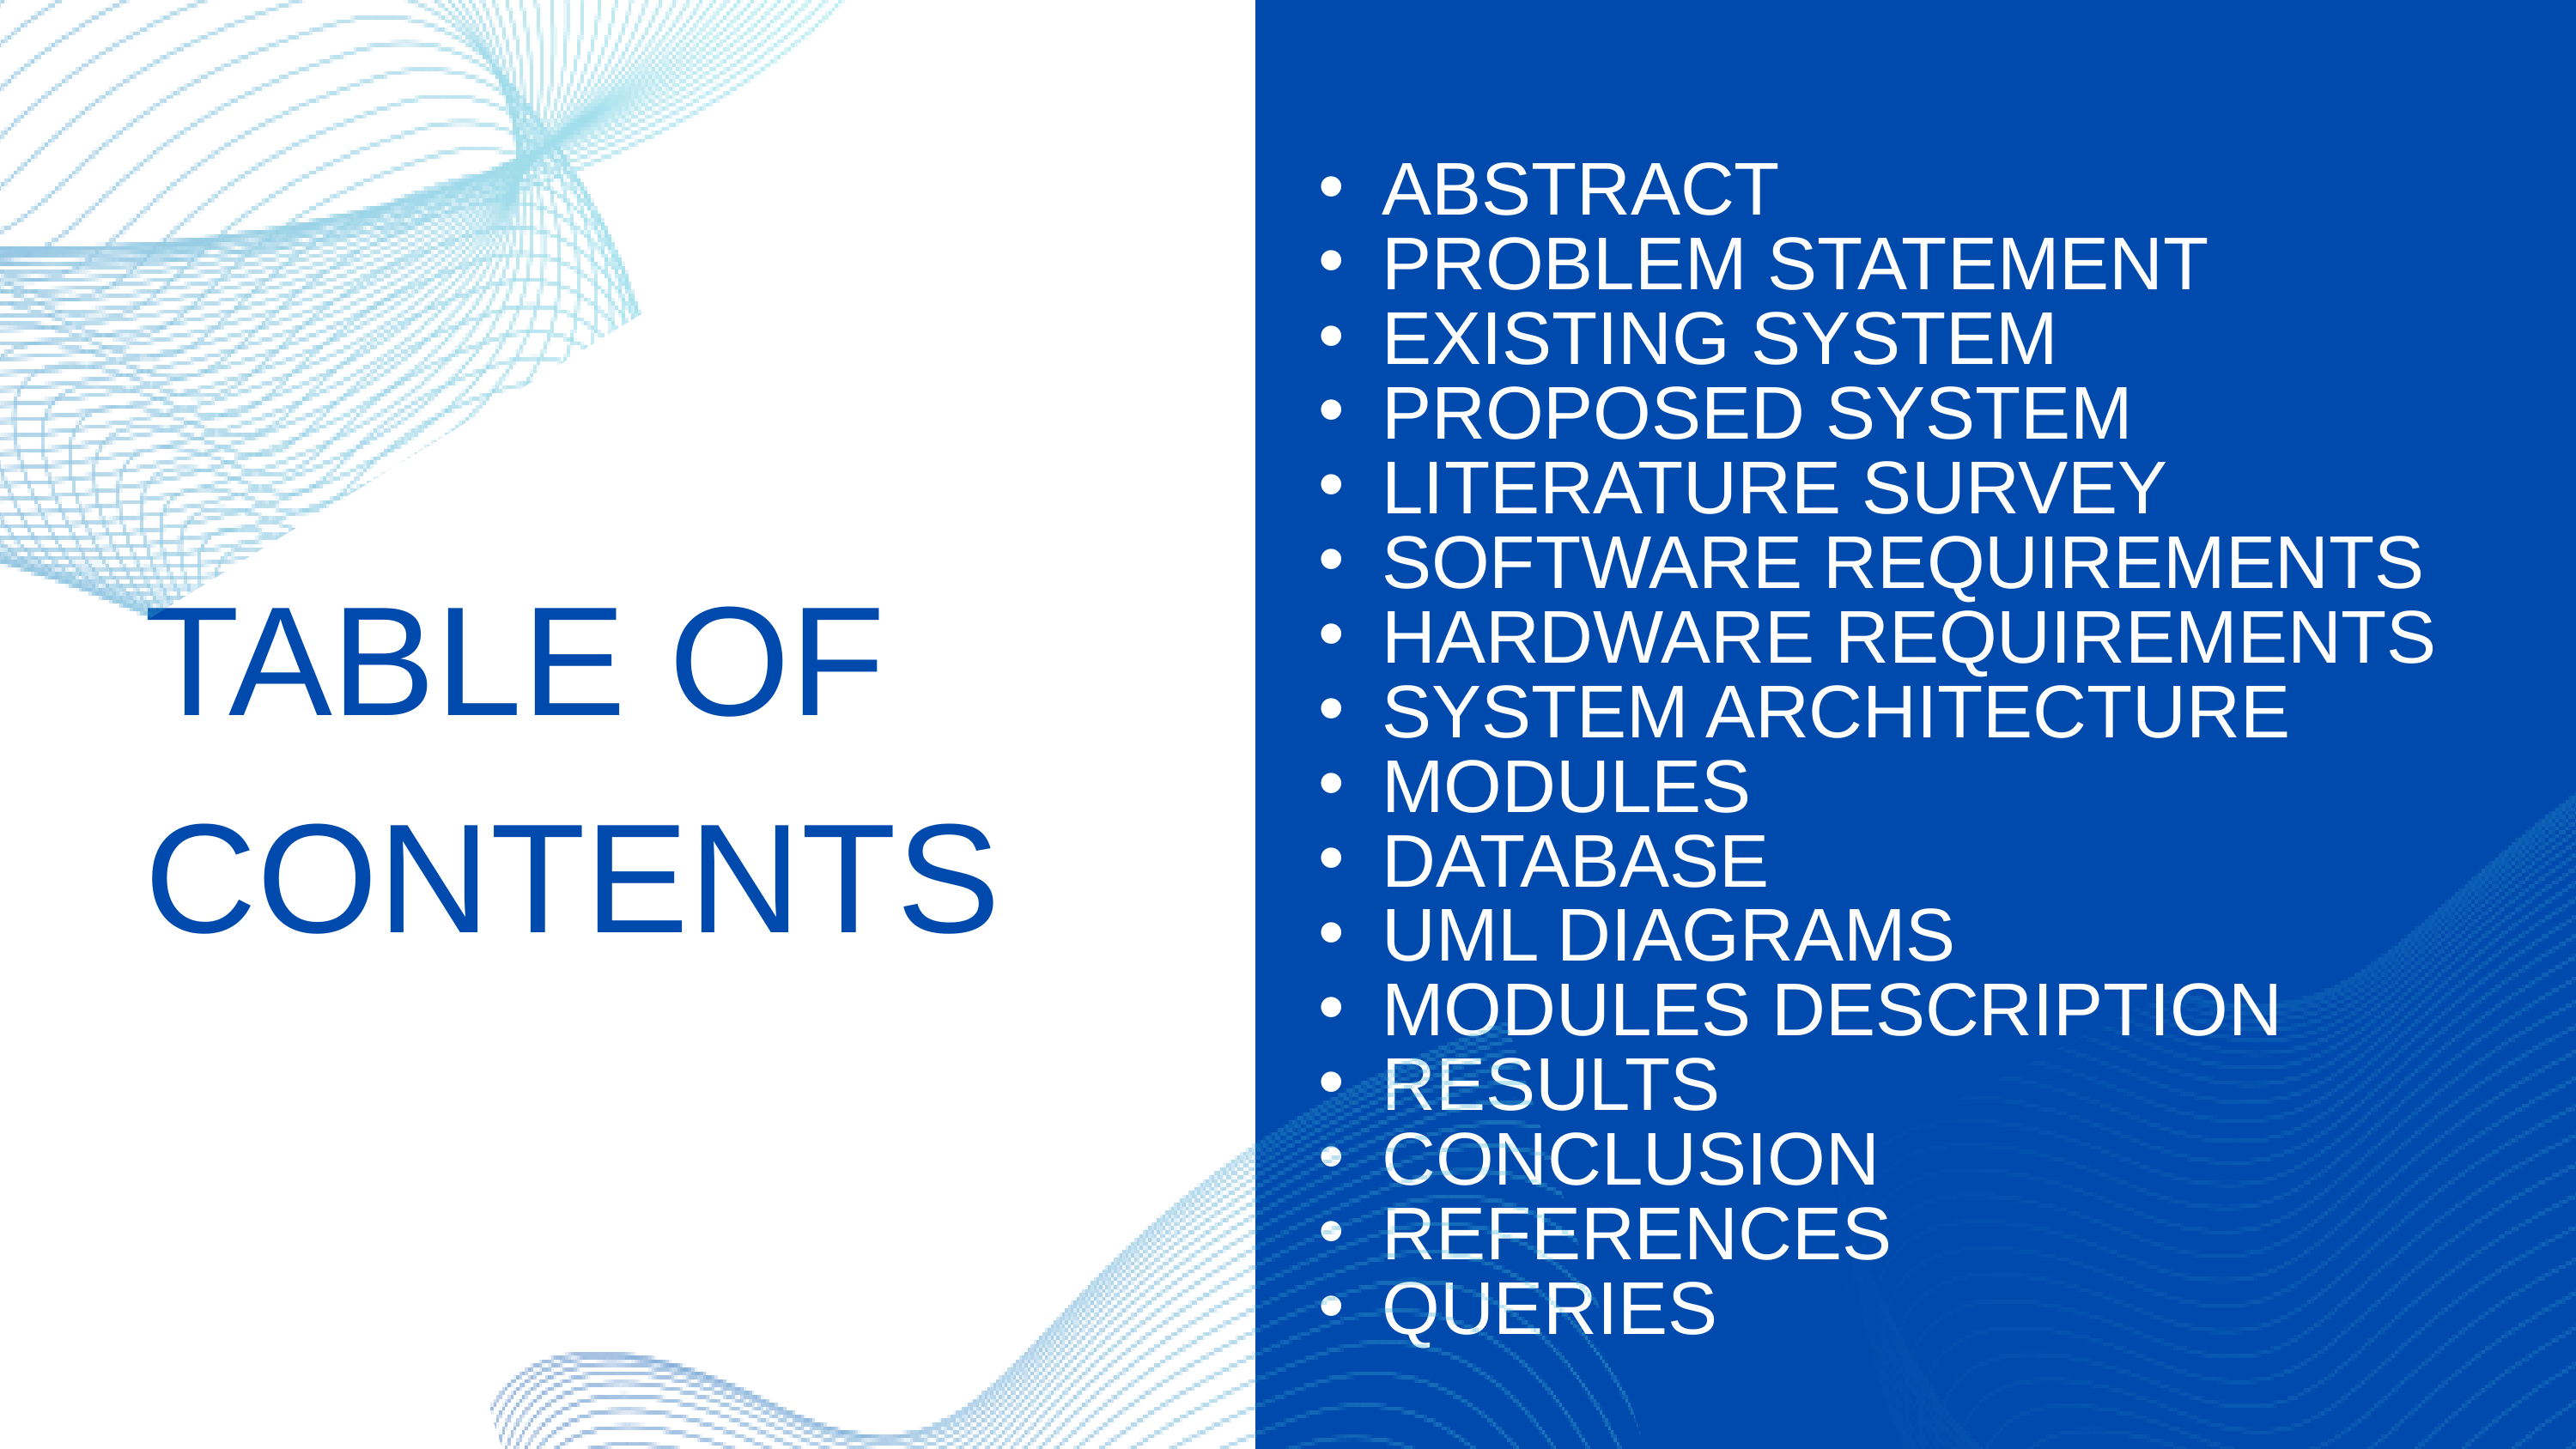

ABSTRACT
PROBLEM STATEMENT
EXISTING SYSTEM
PROPOSED SYSTEM
LITERATURE SURVEY
SOFTWARE REQUIREMENTS
HARDWARE REQUIREMENTS
SYSTEM ARCHITECTURE
MODULES
DATABASE
UML DIAGRAMS
MODULES DESCRIPTION
RESULTS
CONCLUSION
REFERENCES
QUERIES
TABLE OF CONTENTS